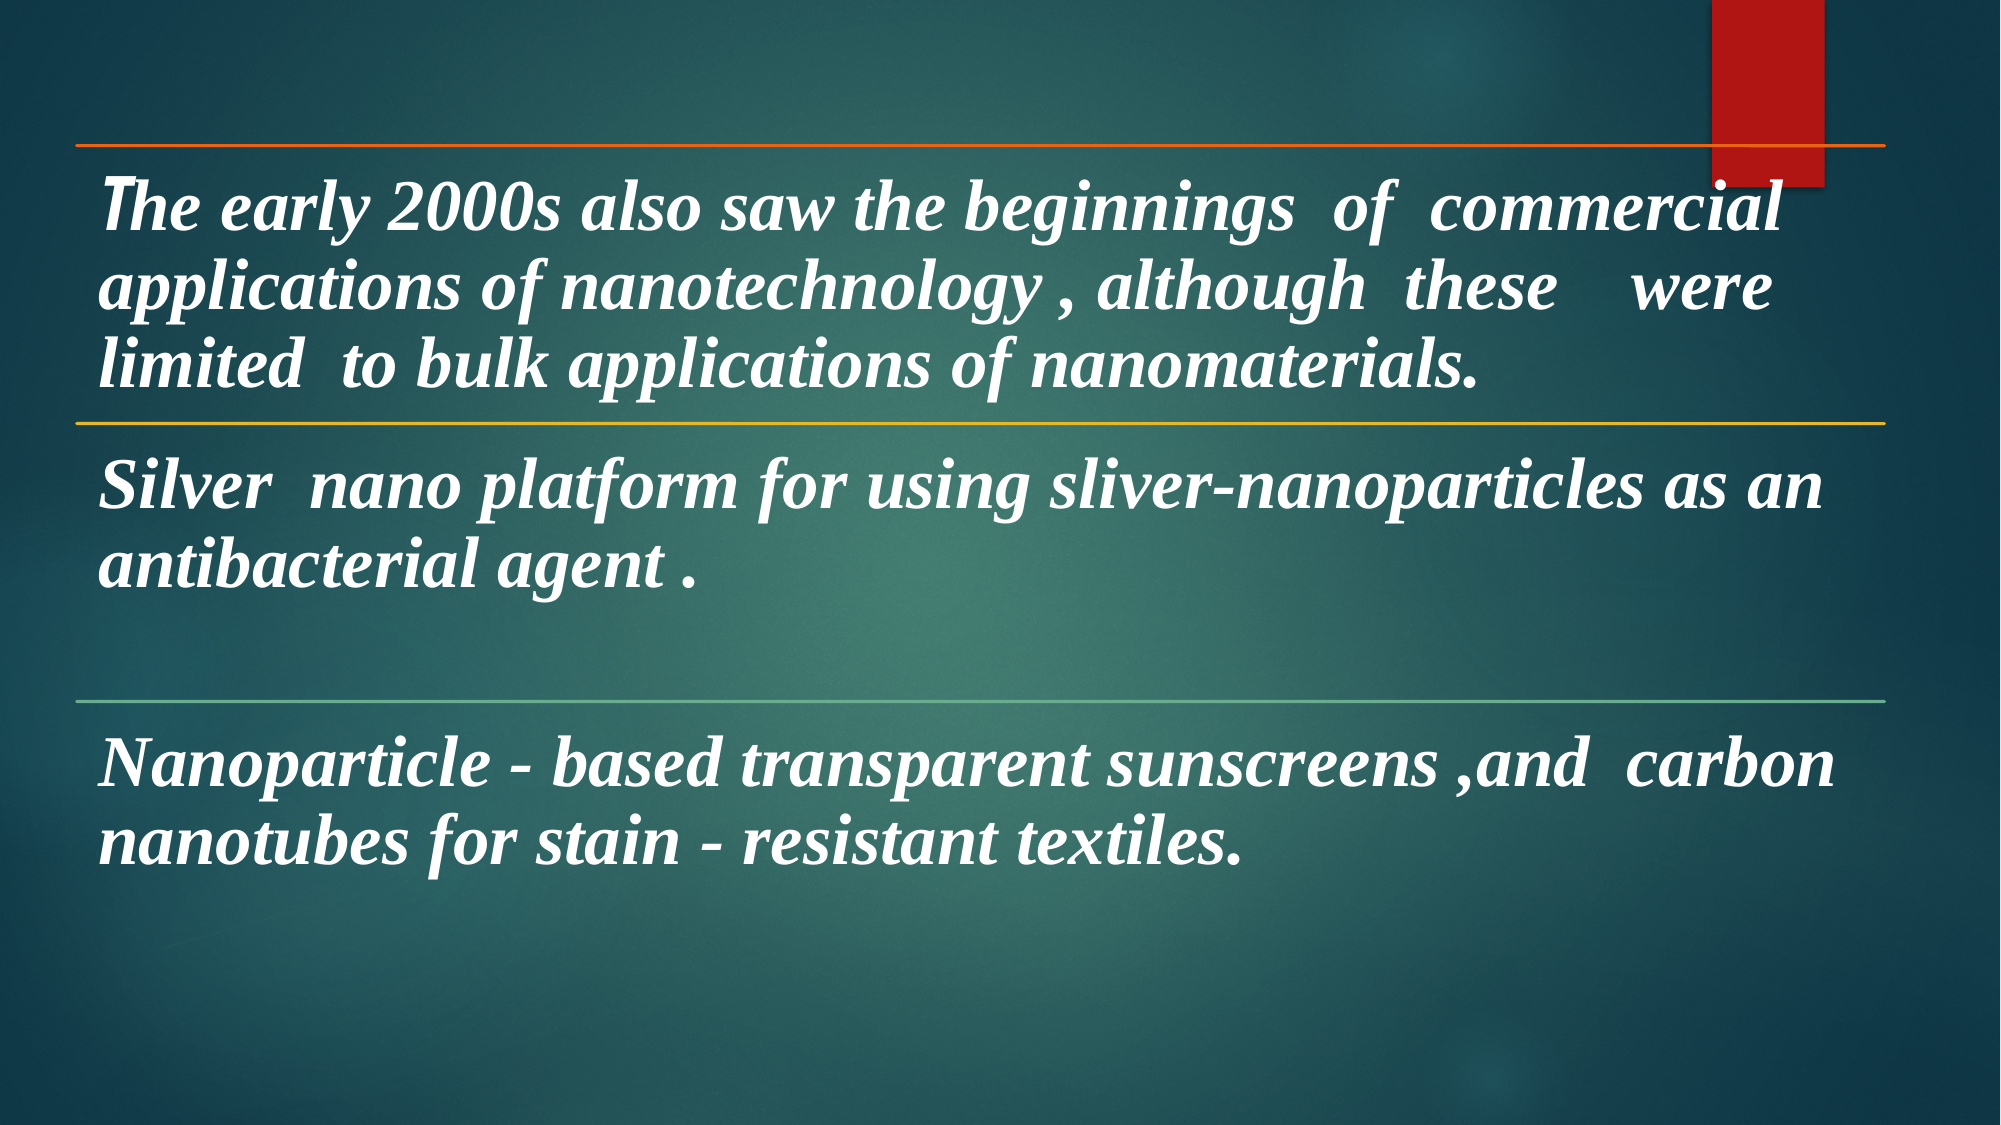

The early 2000s also saw the beginnings  of  commercial applications of nanotechnology , although  these    were limited  to bulk applications of nanomaterials.
Silver  nano platform for using sliver-nanoparticles as an antibacterial agent .
Nanoparticle - based transparent sunscreens ,and  carbon nanotubes for stain - resistant textiles.